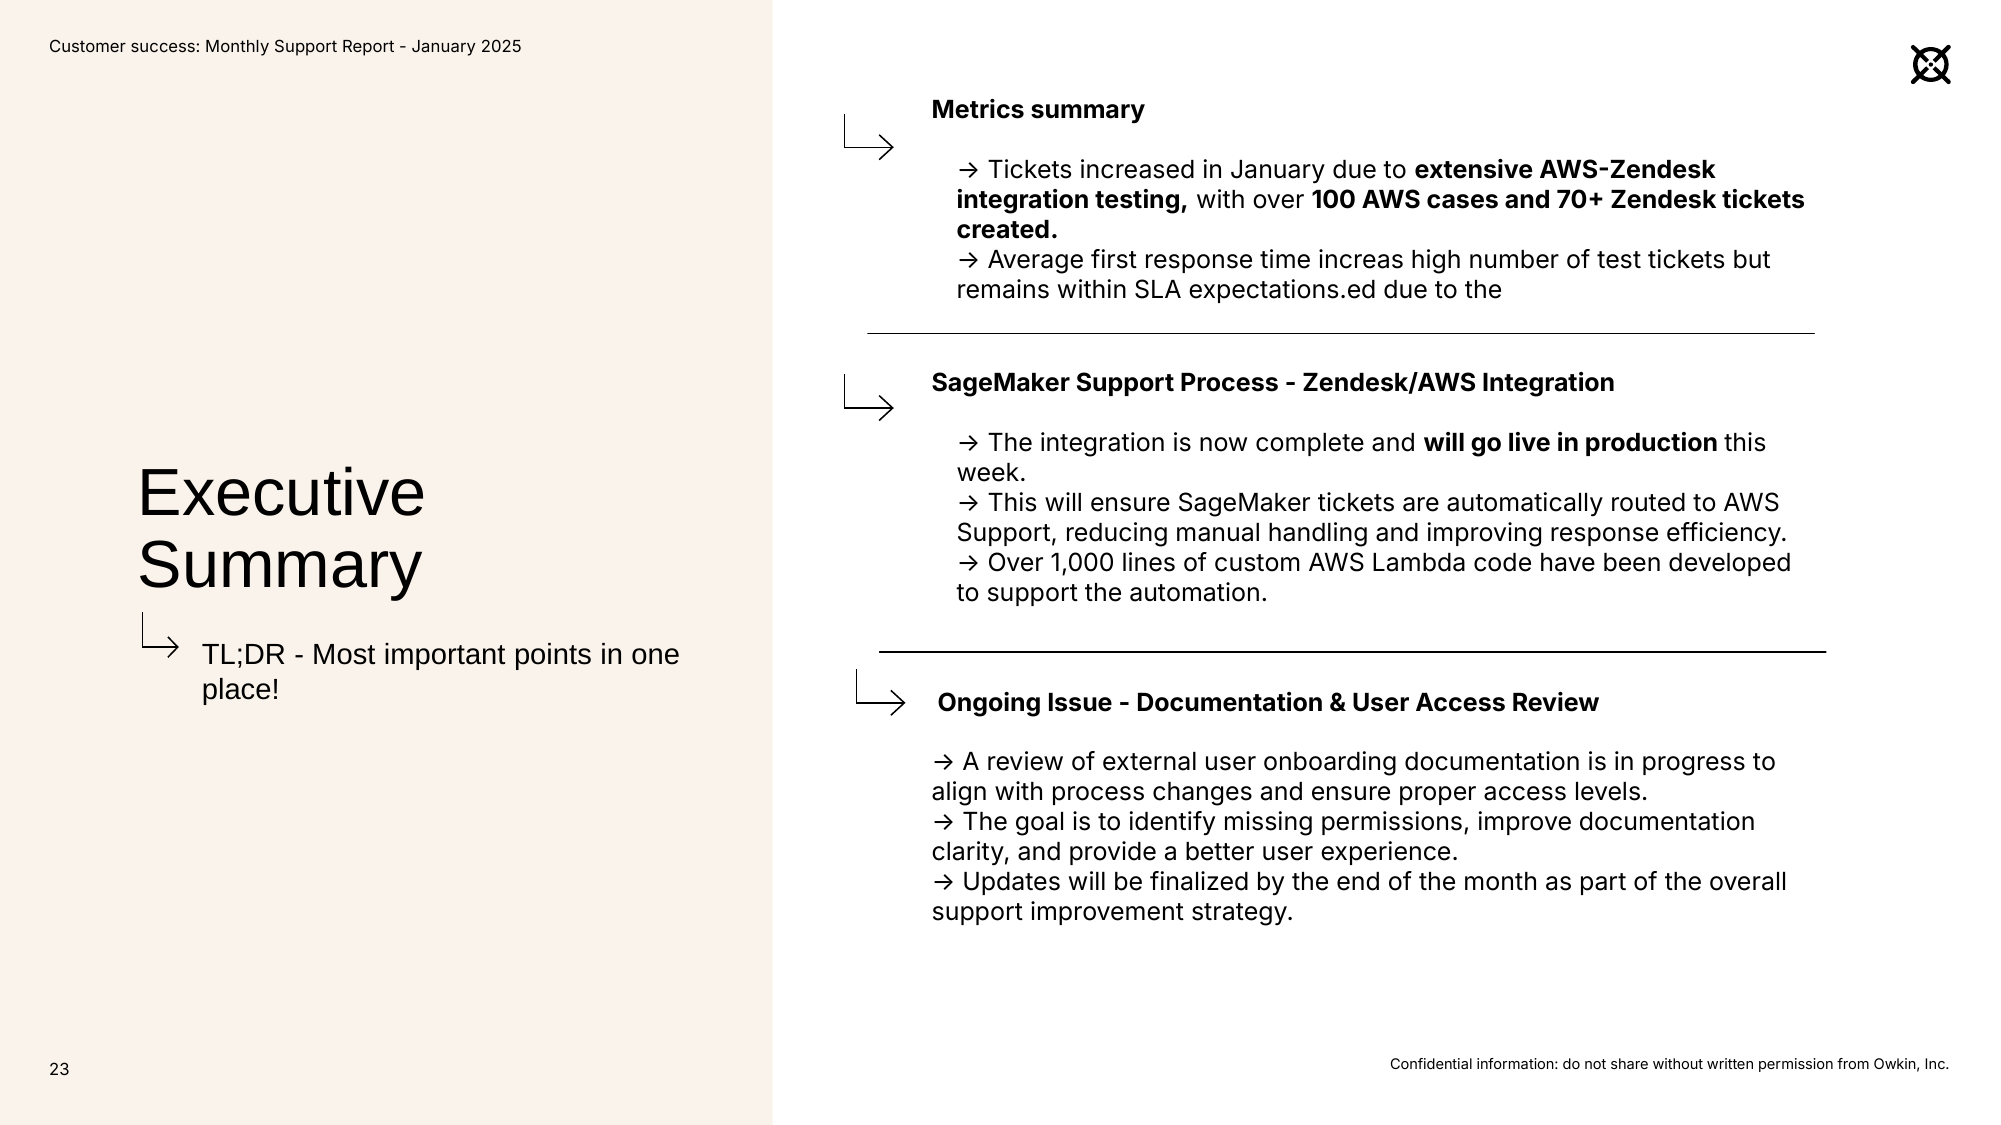

Customer success: Monthly Support Report - January 2025

Metrics summary

→ Tickets increased in January due to extensive AWS-Zendesk integration testing, with over 100 AWS cases and 70+ Zendesk tickets created.
→ Average first response time increas high number of test tickets but remains within SLA expectations.ed due to the

# Executive Summary
SageMaker Support Process - Zendesk/AWS Integration

→ The integration is now complete and will go live in production this week.
→ This will ensure SageMaker tickets are automatically routed to AWS Support, reducing manual handling and improving response efficiency.
→ Over 1,000 lines of custom AWS Lambda code have been developed to support the automation.

TL;DR - Most important points in one place!

 Ongoing Issue - Documentation & User Access Review

→ A review of external user onboarding documentation is in progress to align with process changes and ensure proper access levels.
→ The goal is to identify missing permissions, improve documentation clarity, and provide a better user experience.
→ Updates will be finalized by the end of the month as part of the overall support improvement strategy.
23